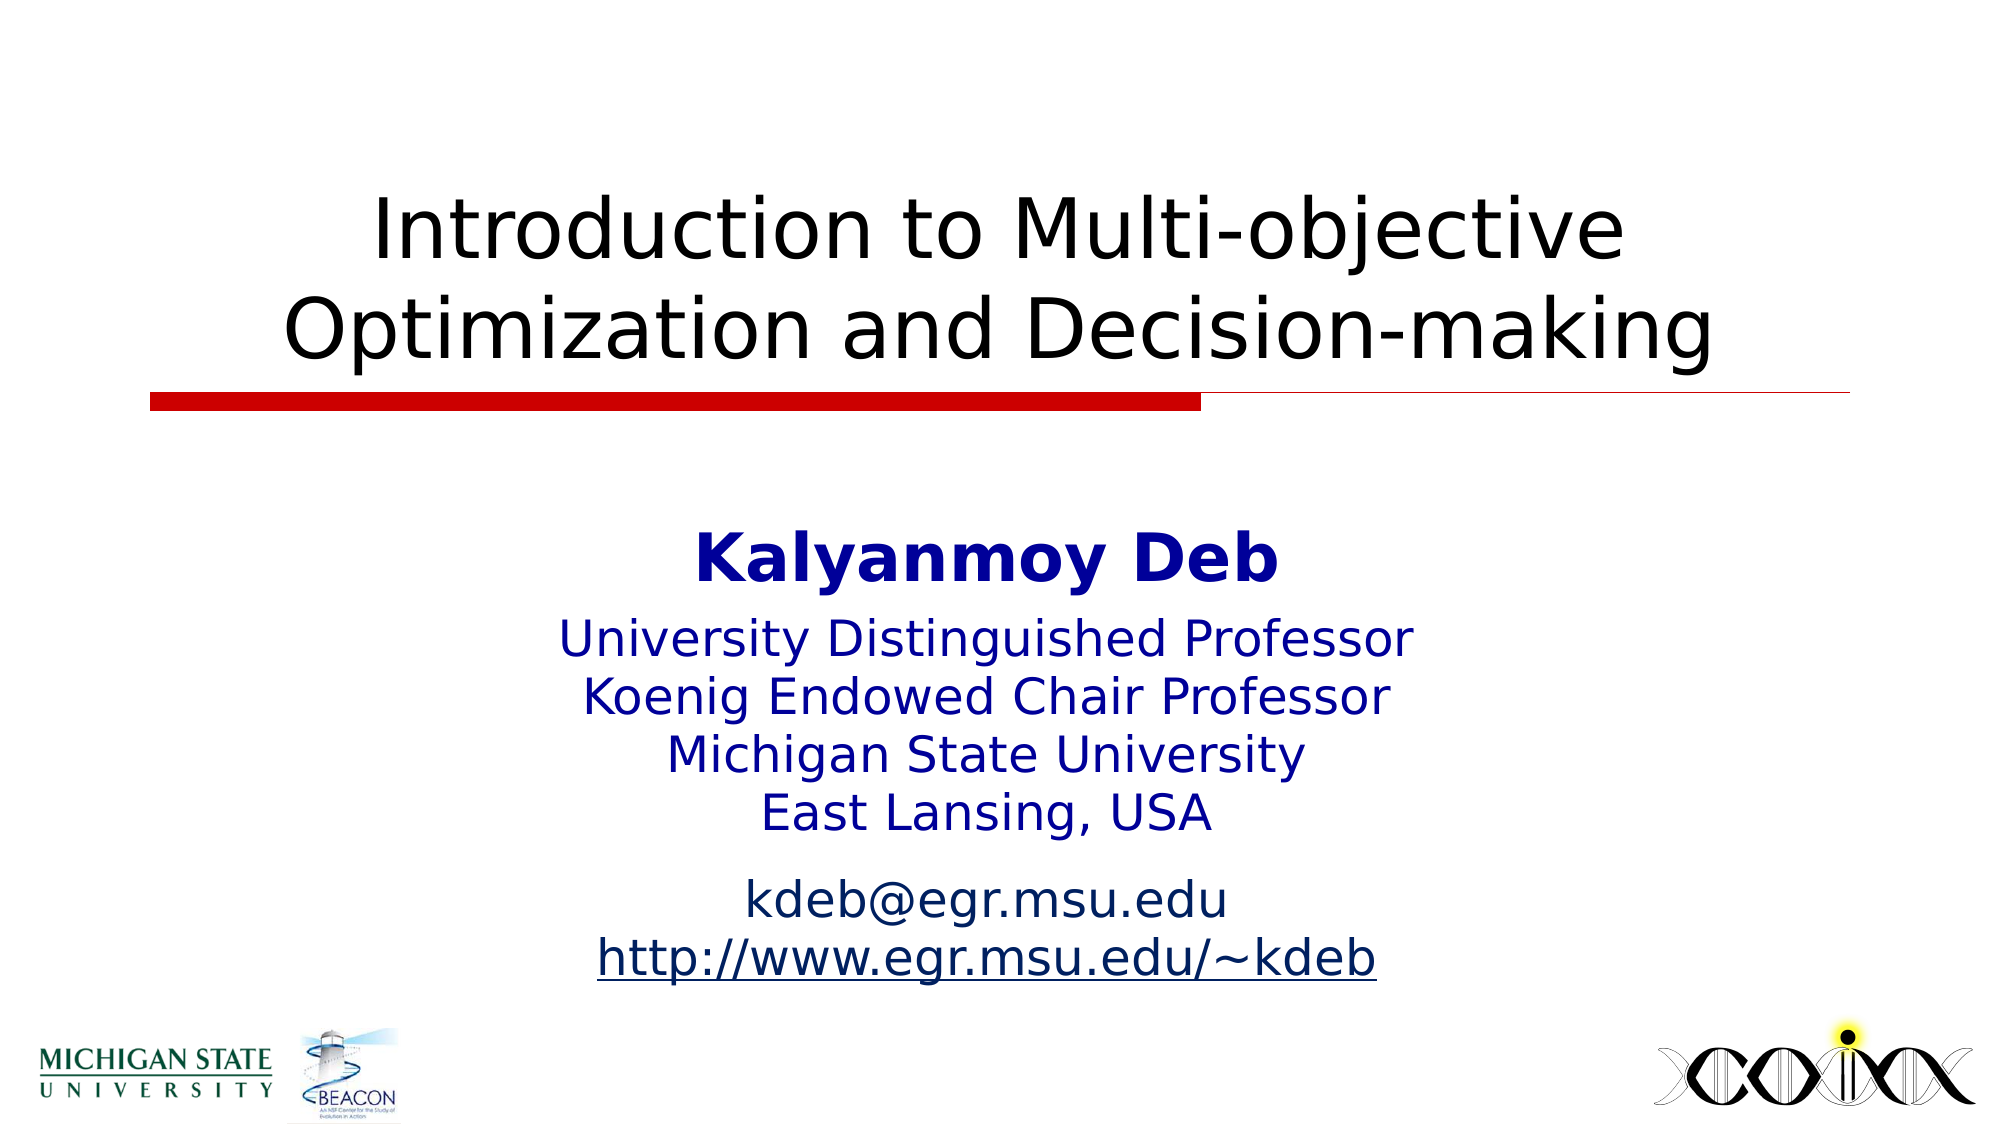

# Introduction to Multi-objective Optimization and Decision-making
Kalyanmoy Deb

University Distinguished Professor
Koenig Endowed Chair Professor
Michigan State University
East Lansing, USA

kdeb@egr.msu.edu
http://www.egr.msu.edu/~kdeb